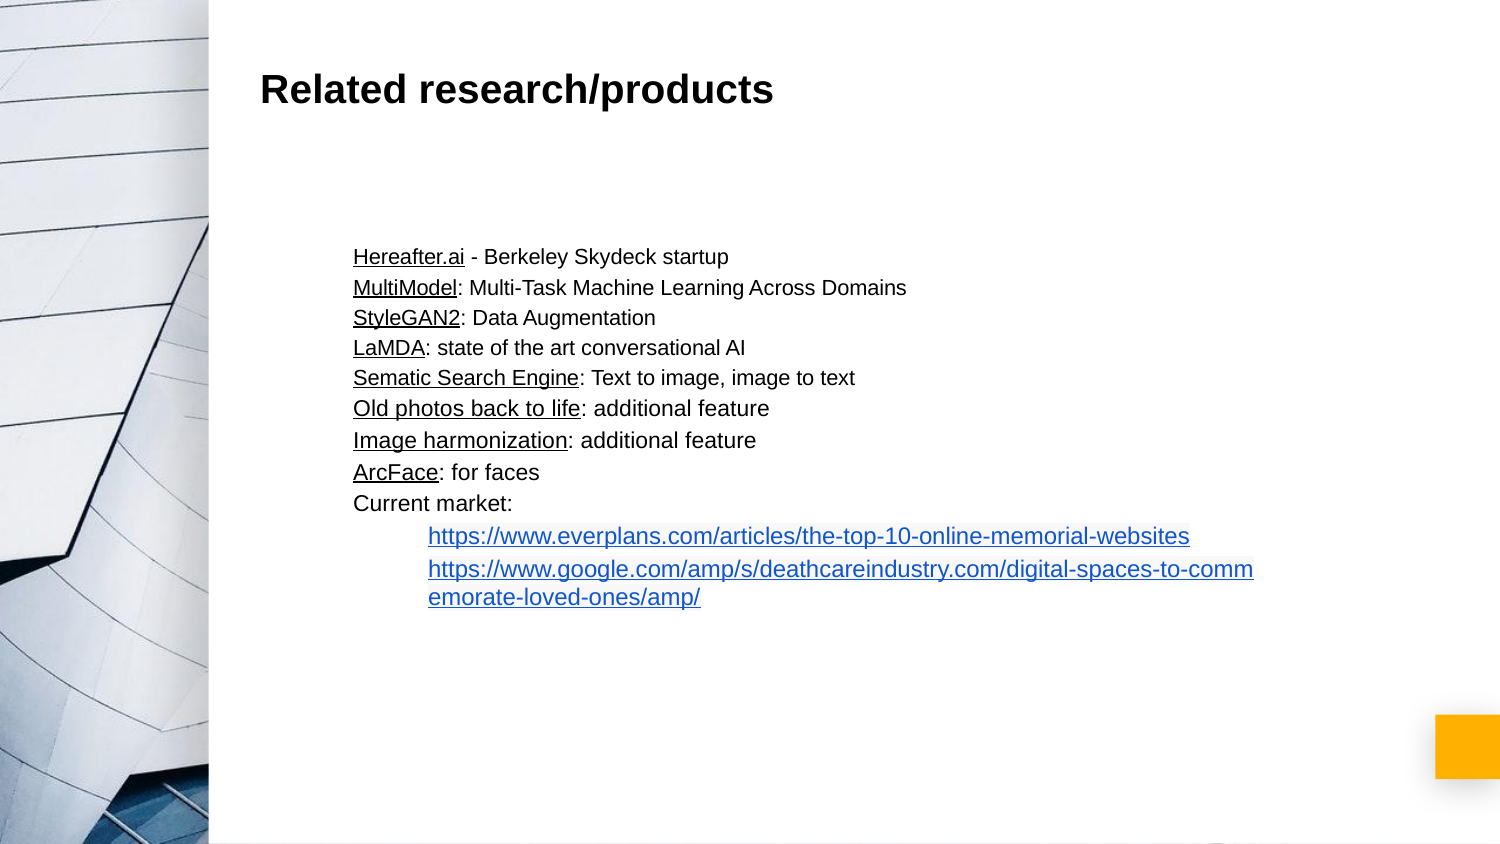

Related research/products
Hereafter.ai - Berkeley Skydeck startup
MultiModel: Multi-Task Machine Learning Across Domains
StyleGAN2: Data Augmentation
LaMDA: state of the art conversational AI
Sematic Search Engine: Text to image, image to text
Old photos back to life: additional feature
Image harmonization: additional feature
ArcFace: for faces
Current market:
https://www.everplans.com/articles/the-top-10-online-memorial-websites
https://www.google.com/amp/s/deathcareindustry.com/digital-spaces-to-commemorate-loved-ones/amp/